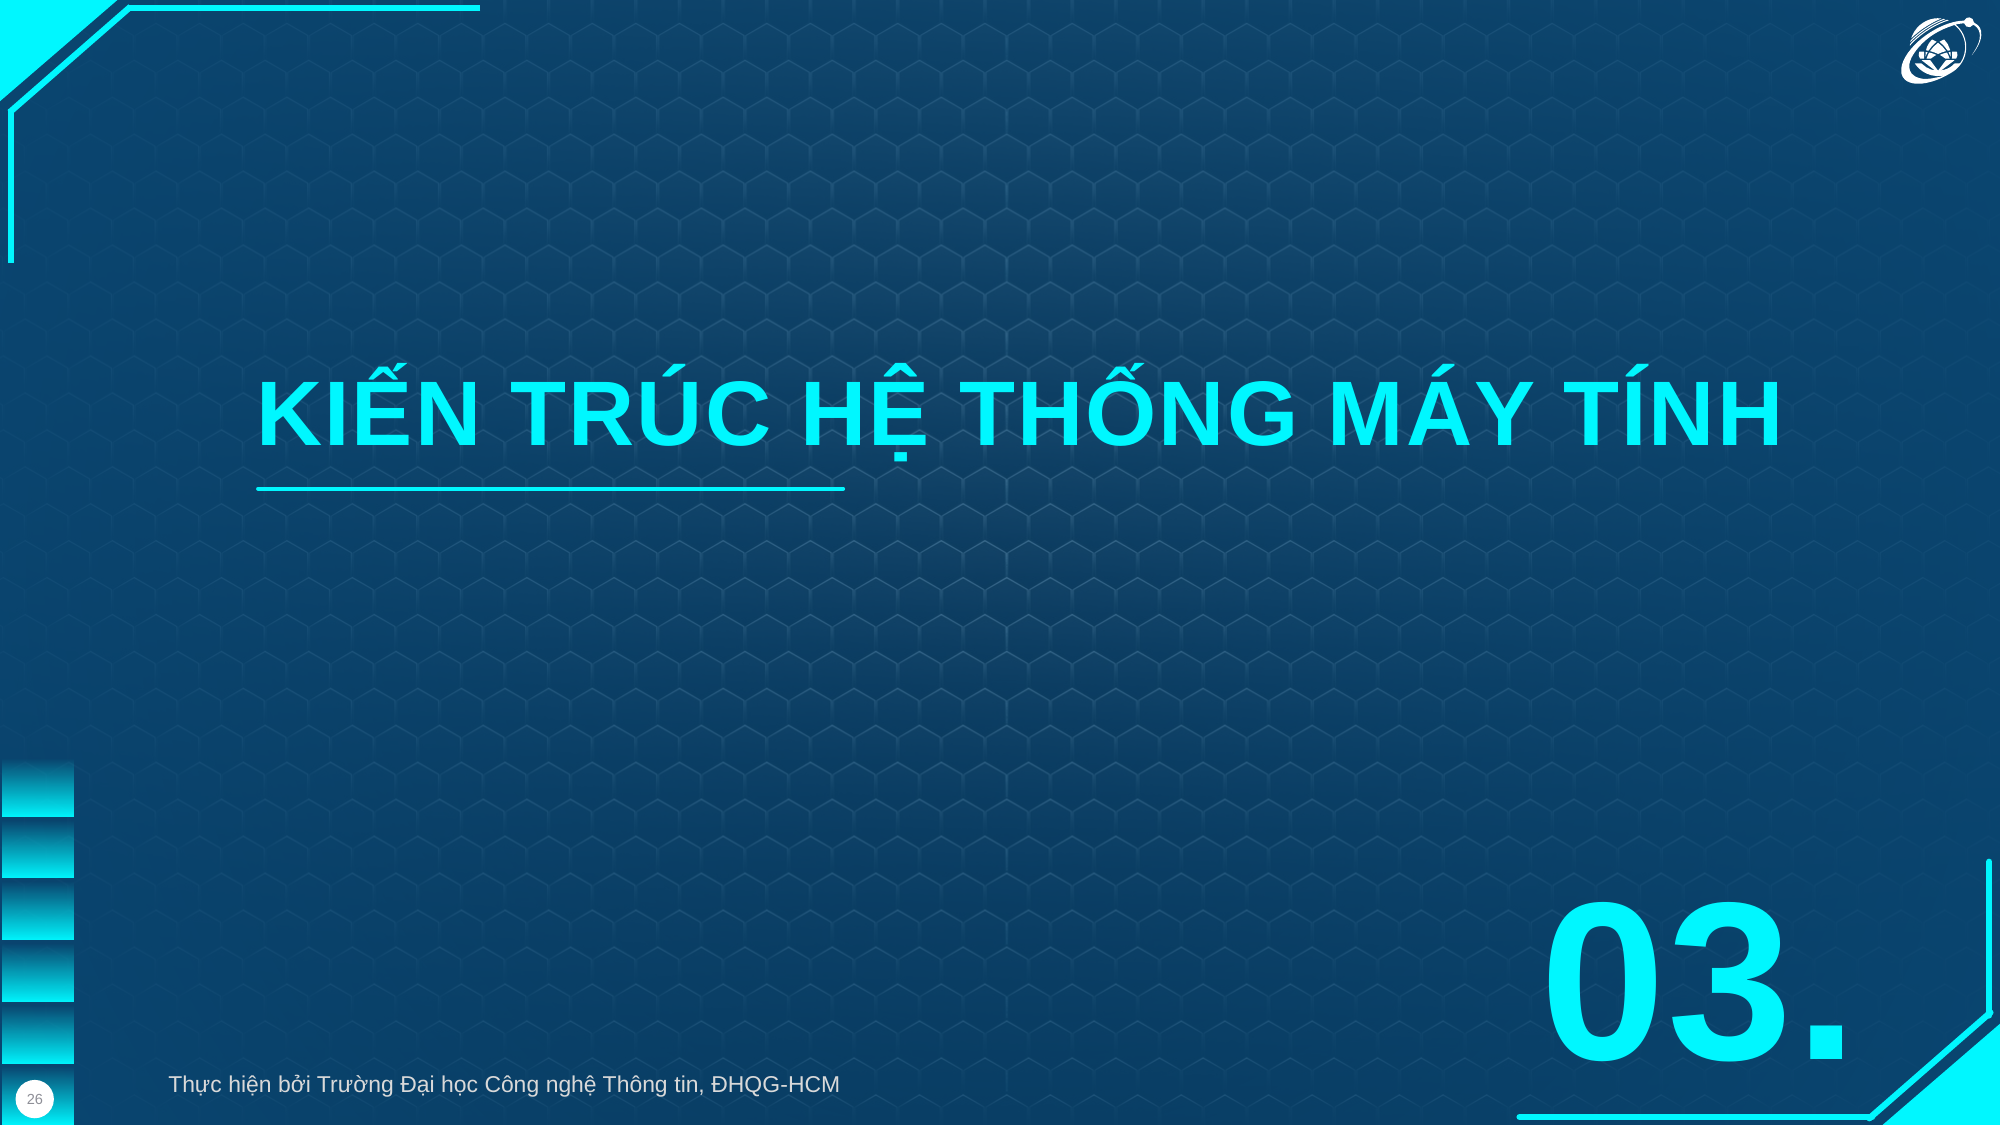

KIẾN TRÚC HỆ THỐNG MÁY TÍNH

03.
Thực hiện bởi Trường Đại học Công nghệ Thông tin, ĐHQG-HCM
26